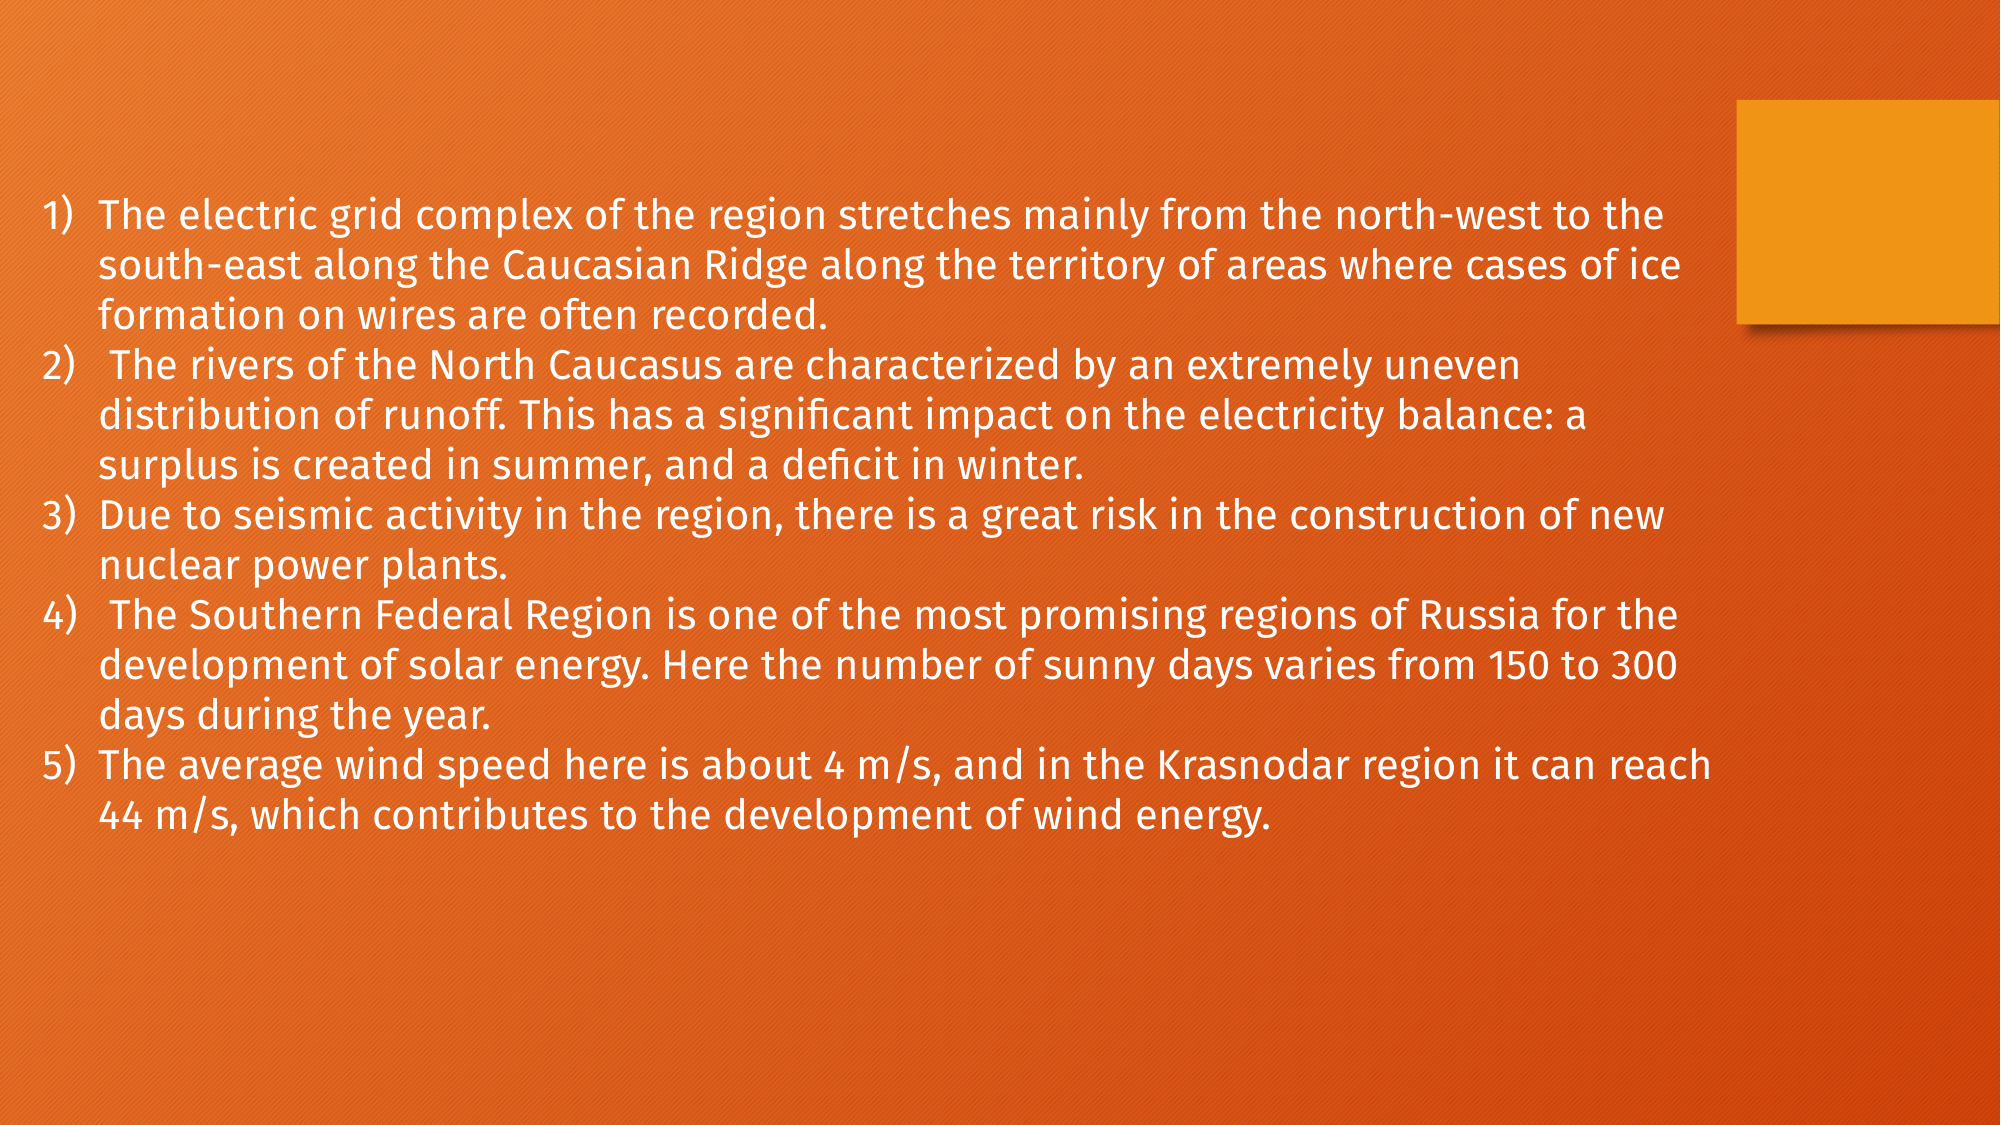

The electric grid complex of the region stretches mainly from the north-west to the south-east along the Caucasian Ridge along the territory of areas where cases of ice formation on wires are often recorded.
 The rivers of the North Caucasus are characterized by an extremely uneven distribution of runoff. This has a significant impact on the electricity balance: a surplus is created in summer, and a deficit in winter.
Due to seismic activity in the region, there is a great risk in the construction of new nuclear power plants.
 The Southern Federal Region is one of the most promising regions of Russia for the development of solar energy. Here the number of sunny days varies from 150 to 300 days during the year.
The average wind speed here is about 4 m/s, and in the Krasnodar region it can reach 44 m/s, which contributes to the development of wind energy.